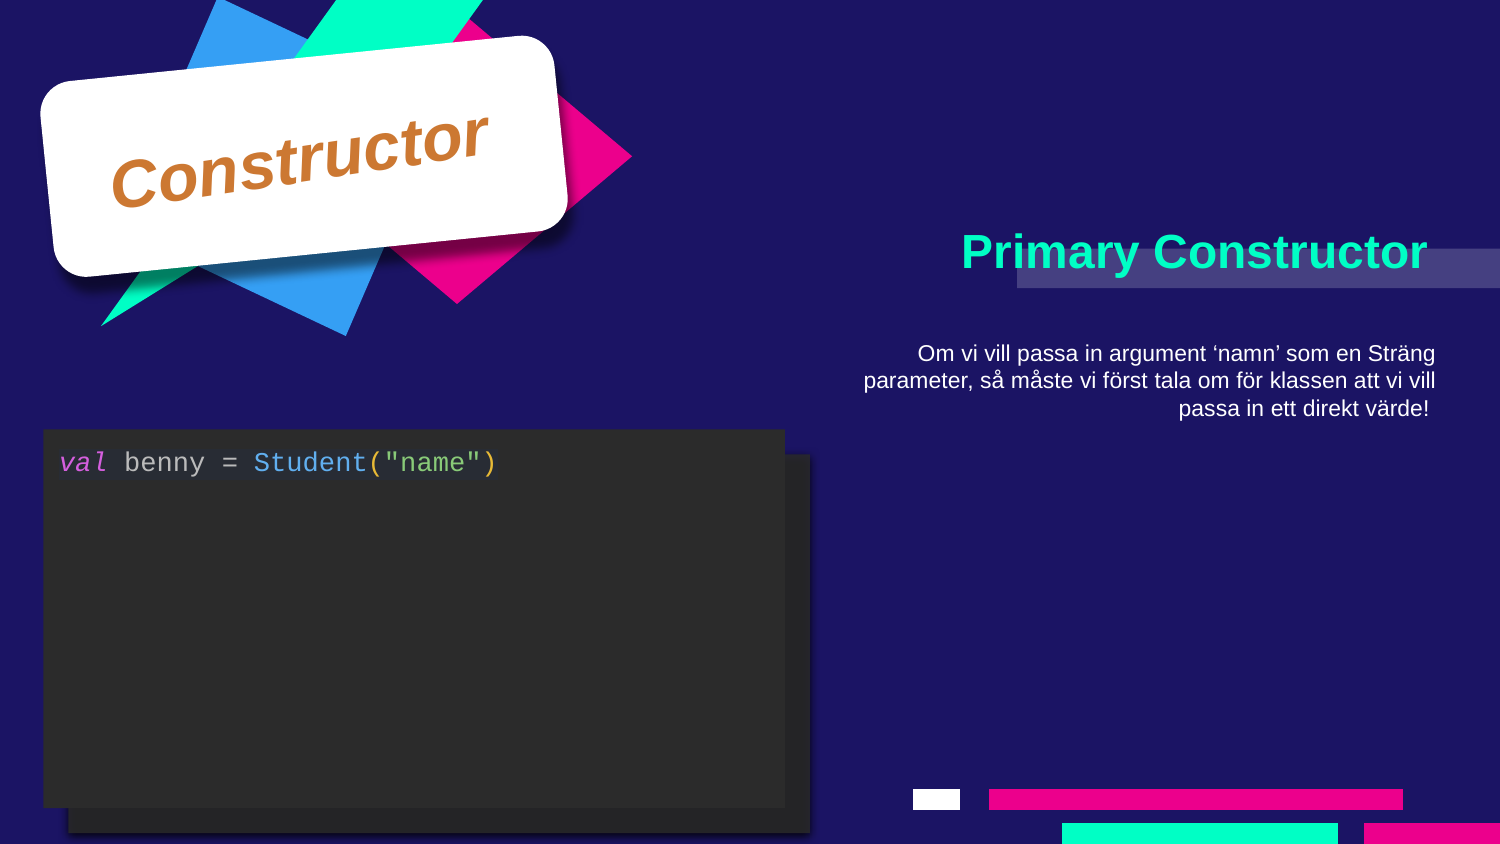

Constructor
# Primary Constructor

Om vi vill passa in argument ‘namn’ som en Sträng parameter, så måste vi först tala om för klassen att vi vill passa in ett direkt värde!

val benny = Student("name")